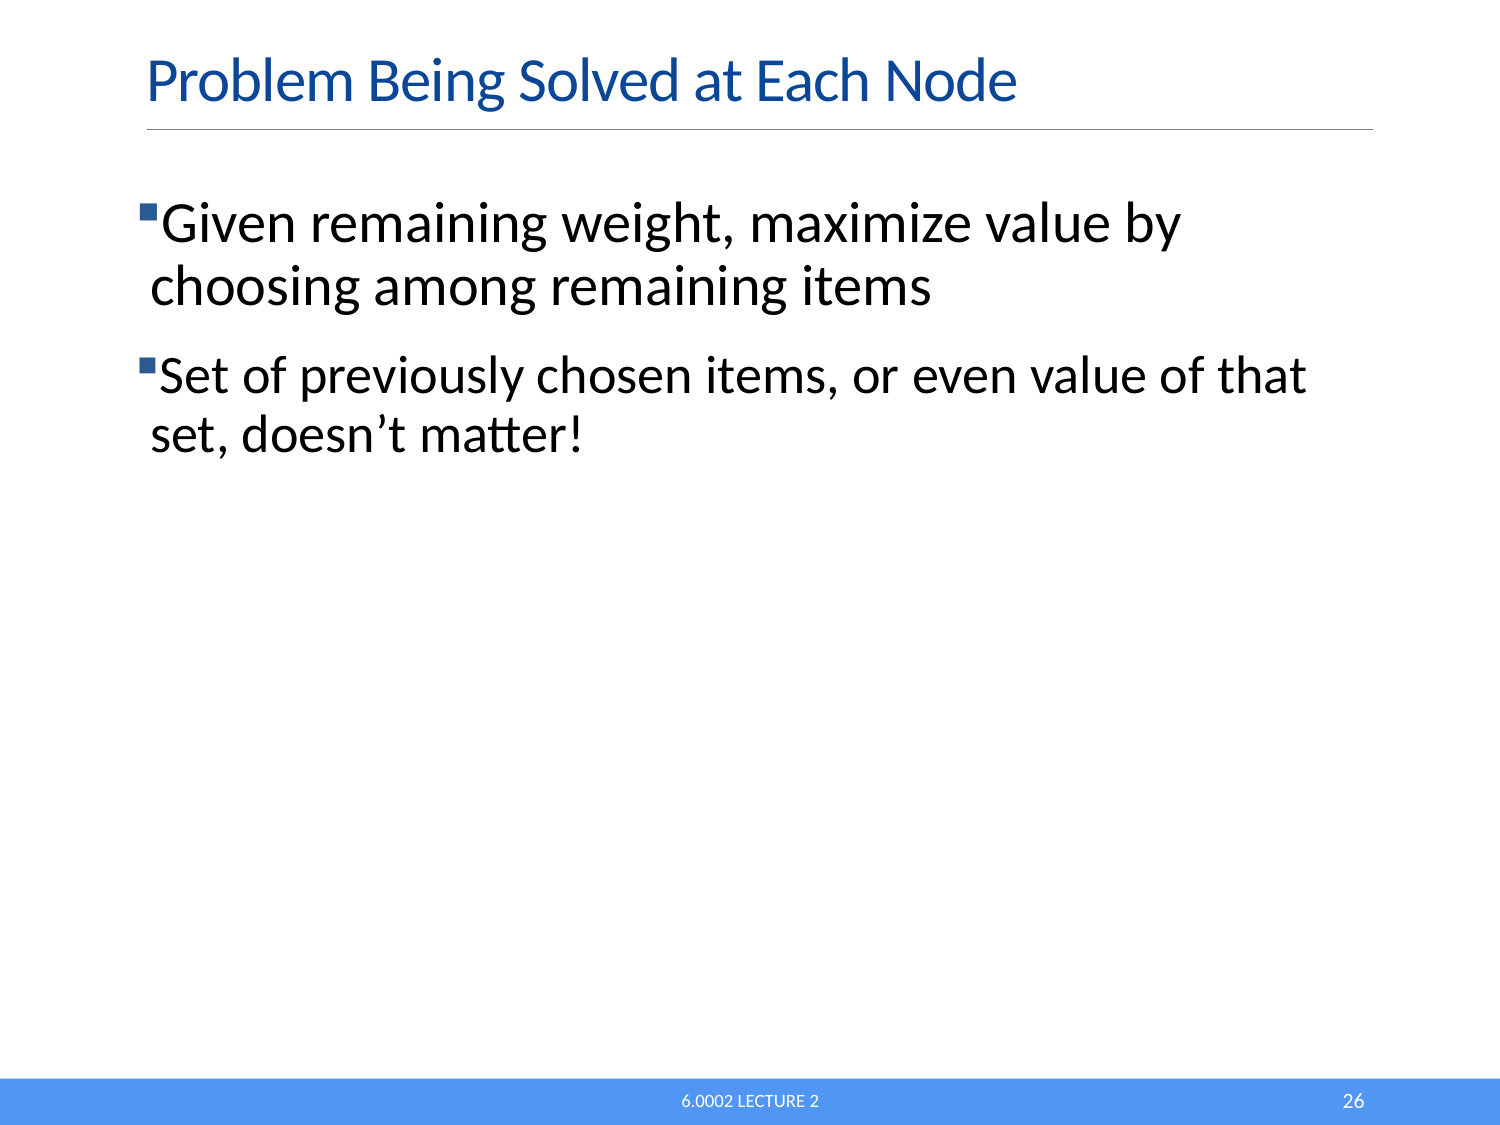

# Problem Being Solved at Each Node
Given remaining weight, maximize value by choosing among remaining items
Set of previously chosen items, or even value of that set, doesn’t matter!
6.0002 Lecture 2
26